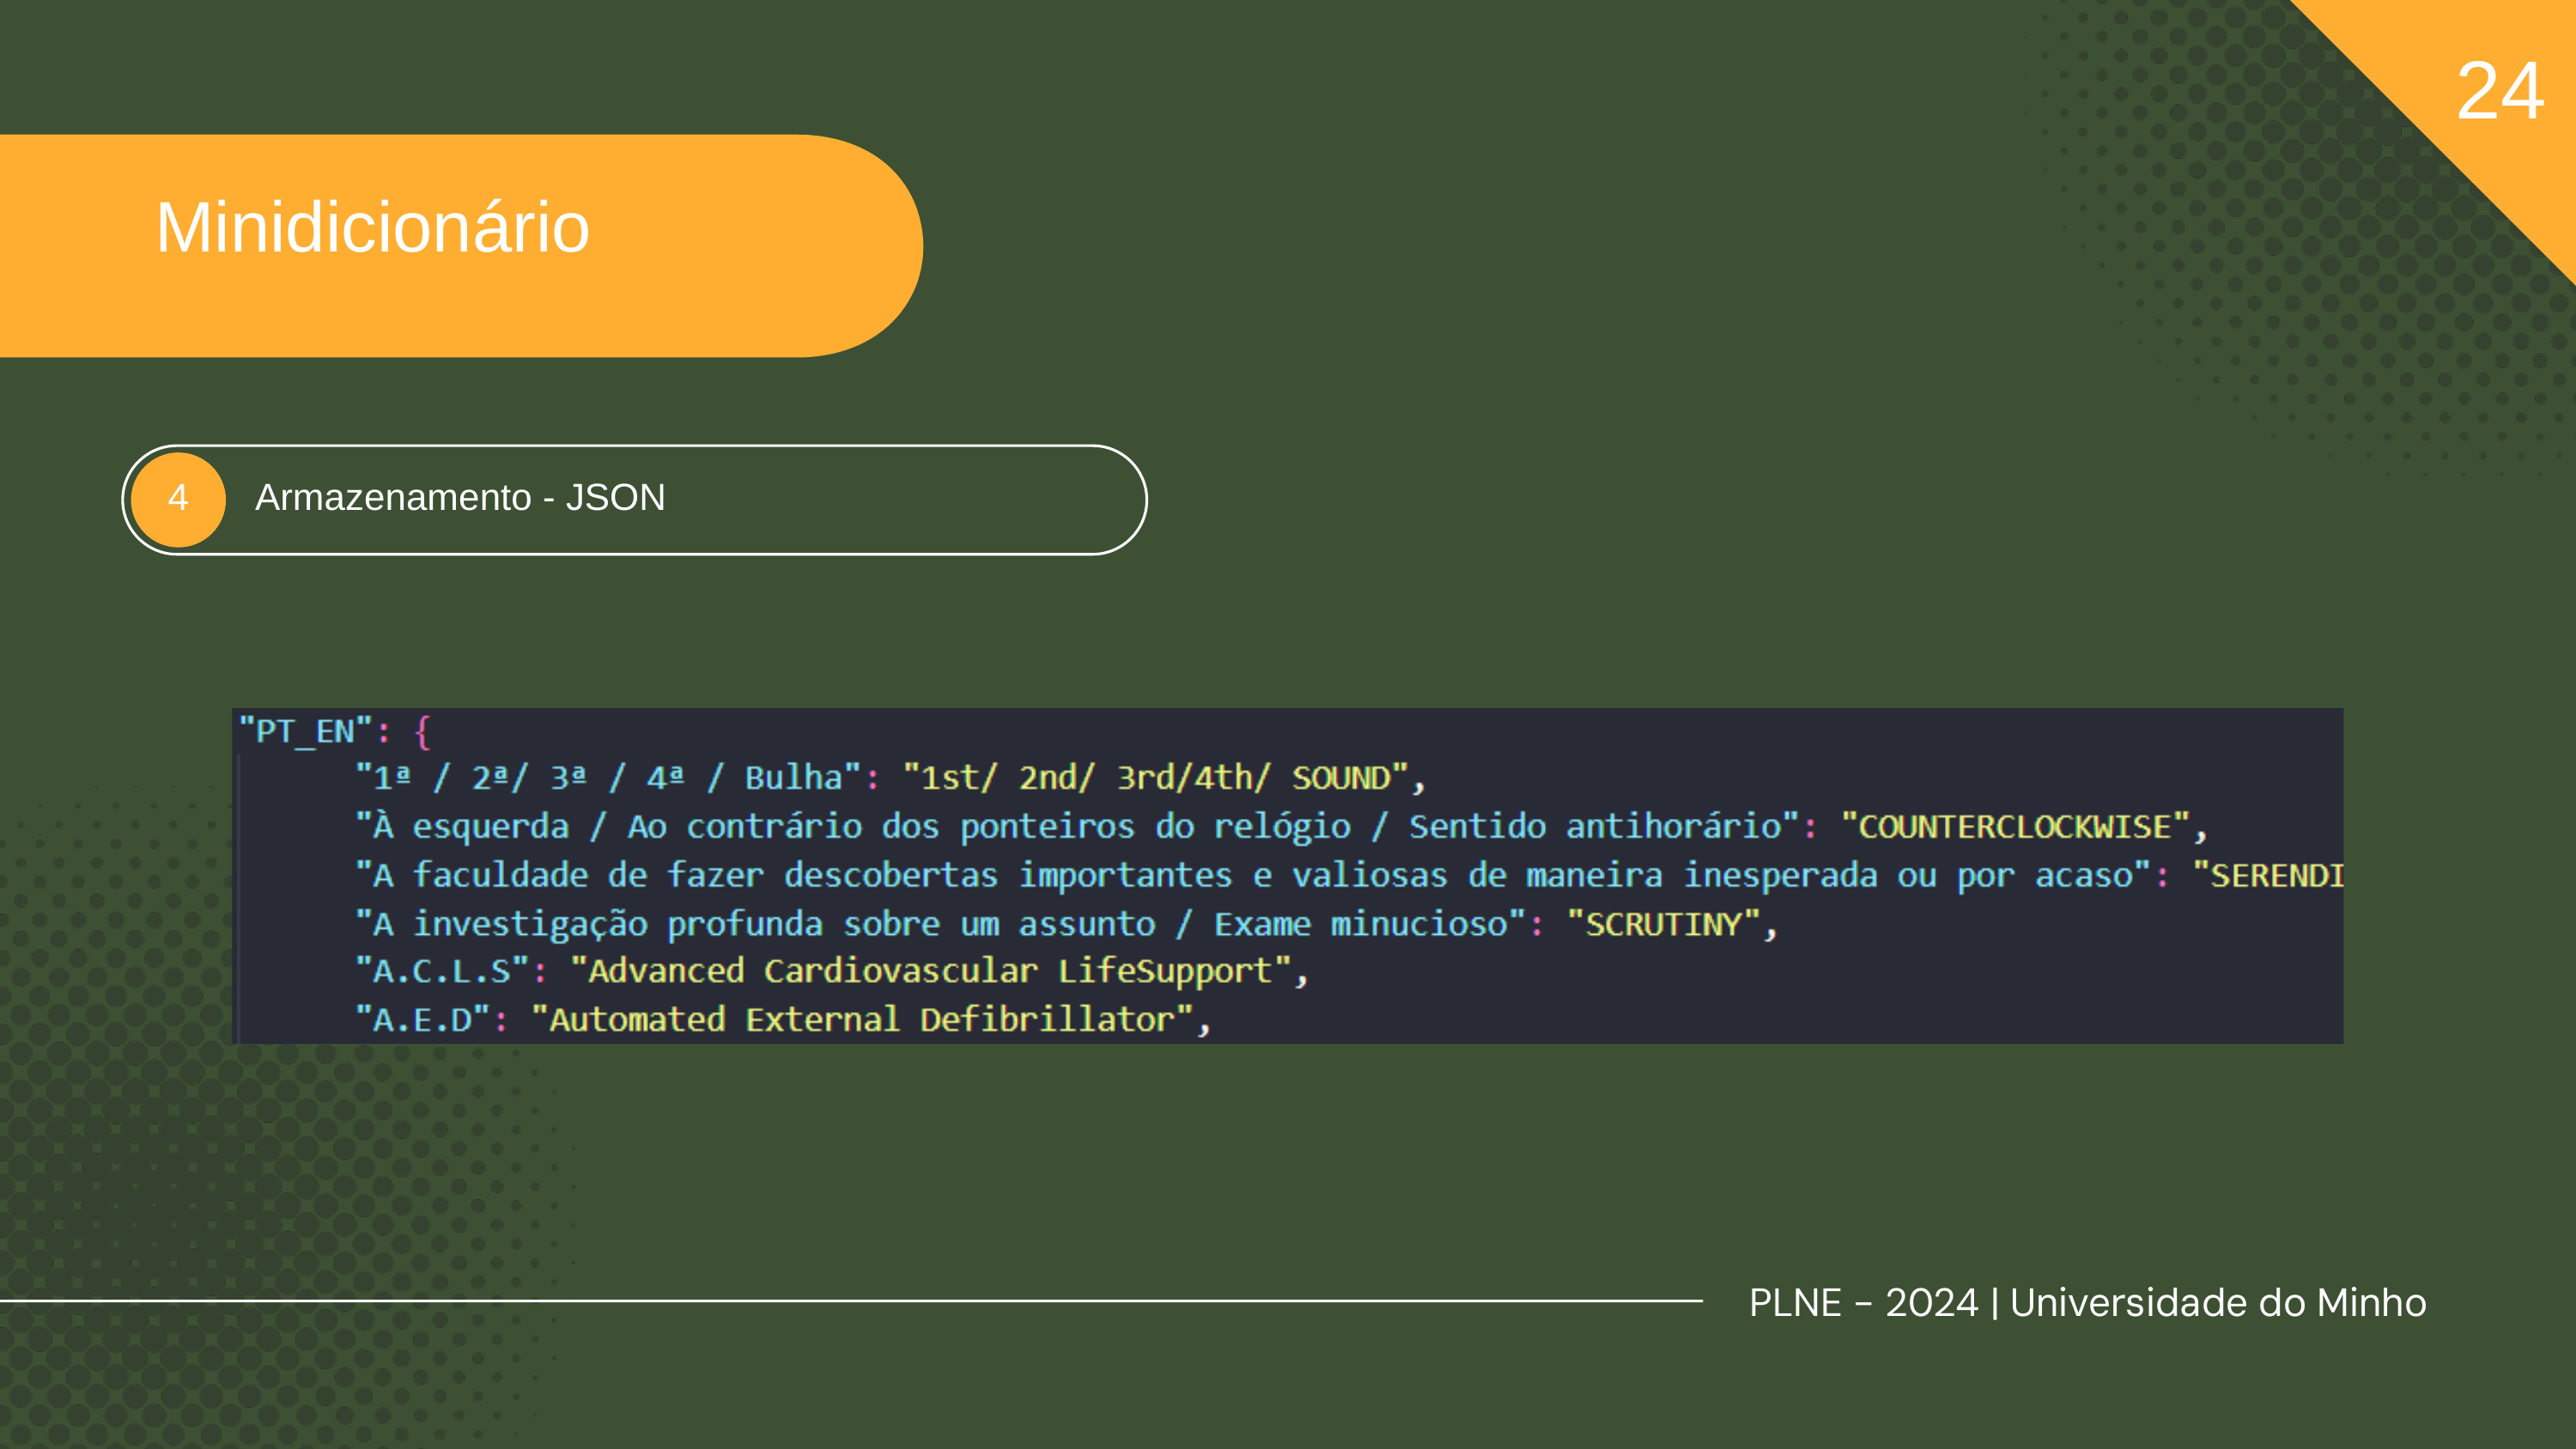

24
Minidicionário

Armazenamento - JSON
4

PLNE - 2024 | Universidade do Minho